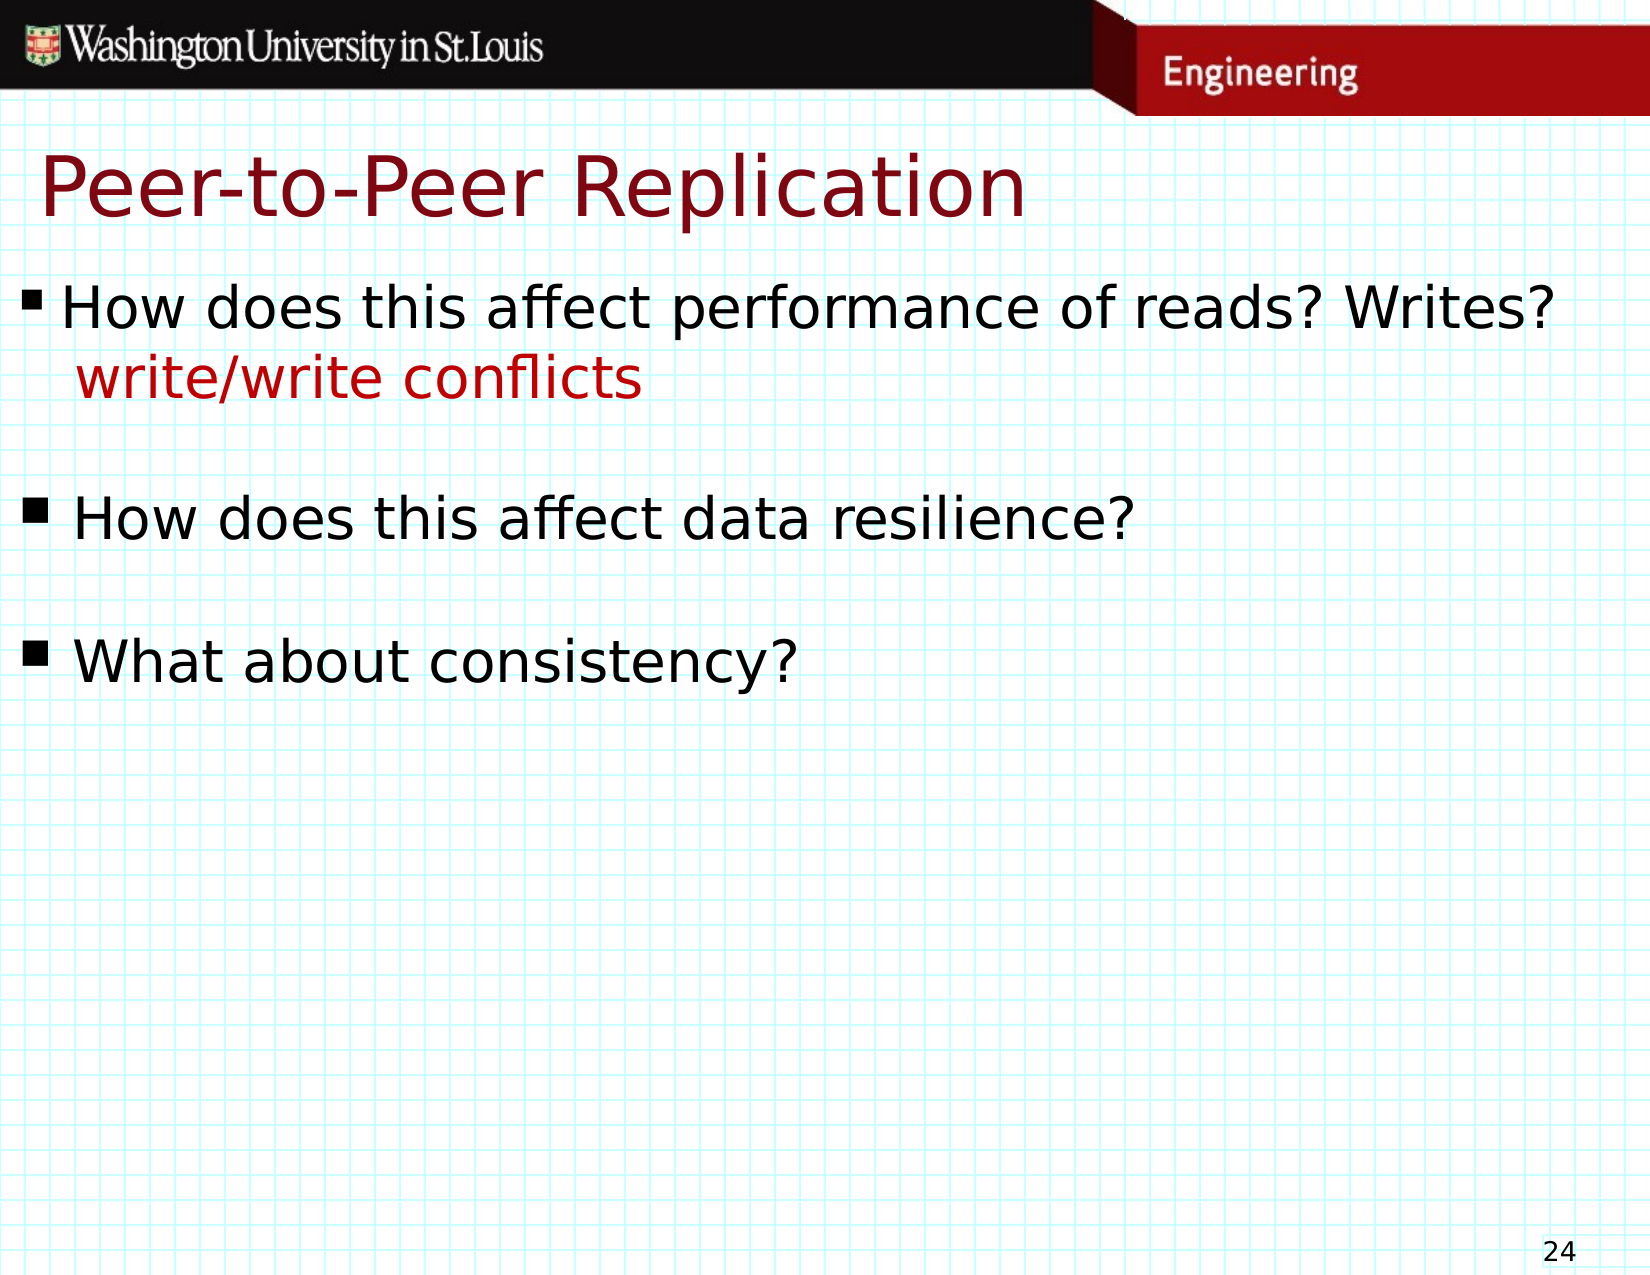

# Peer-to-Peer Replication

How does this affect performance of reads? Writes?
	write/write conflicts

How does this affect data resilience?

What about consistency?

24